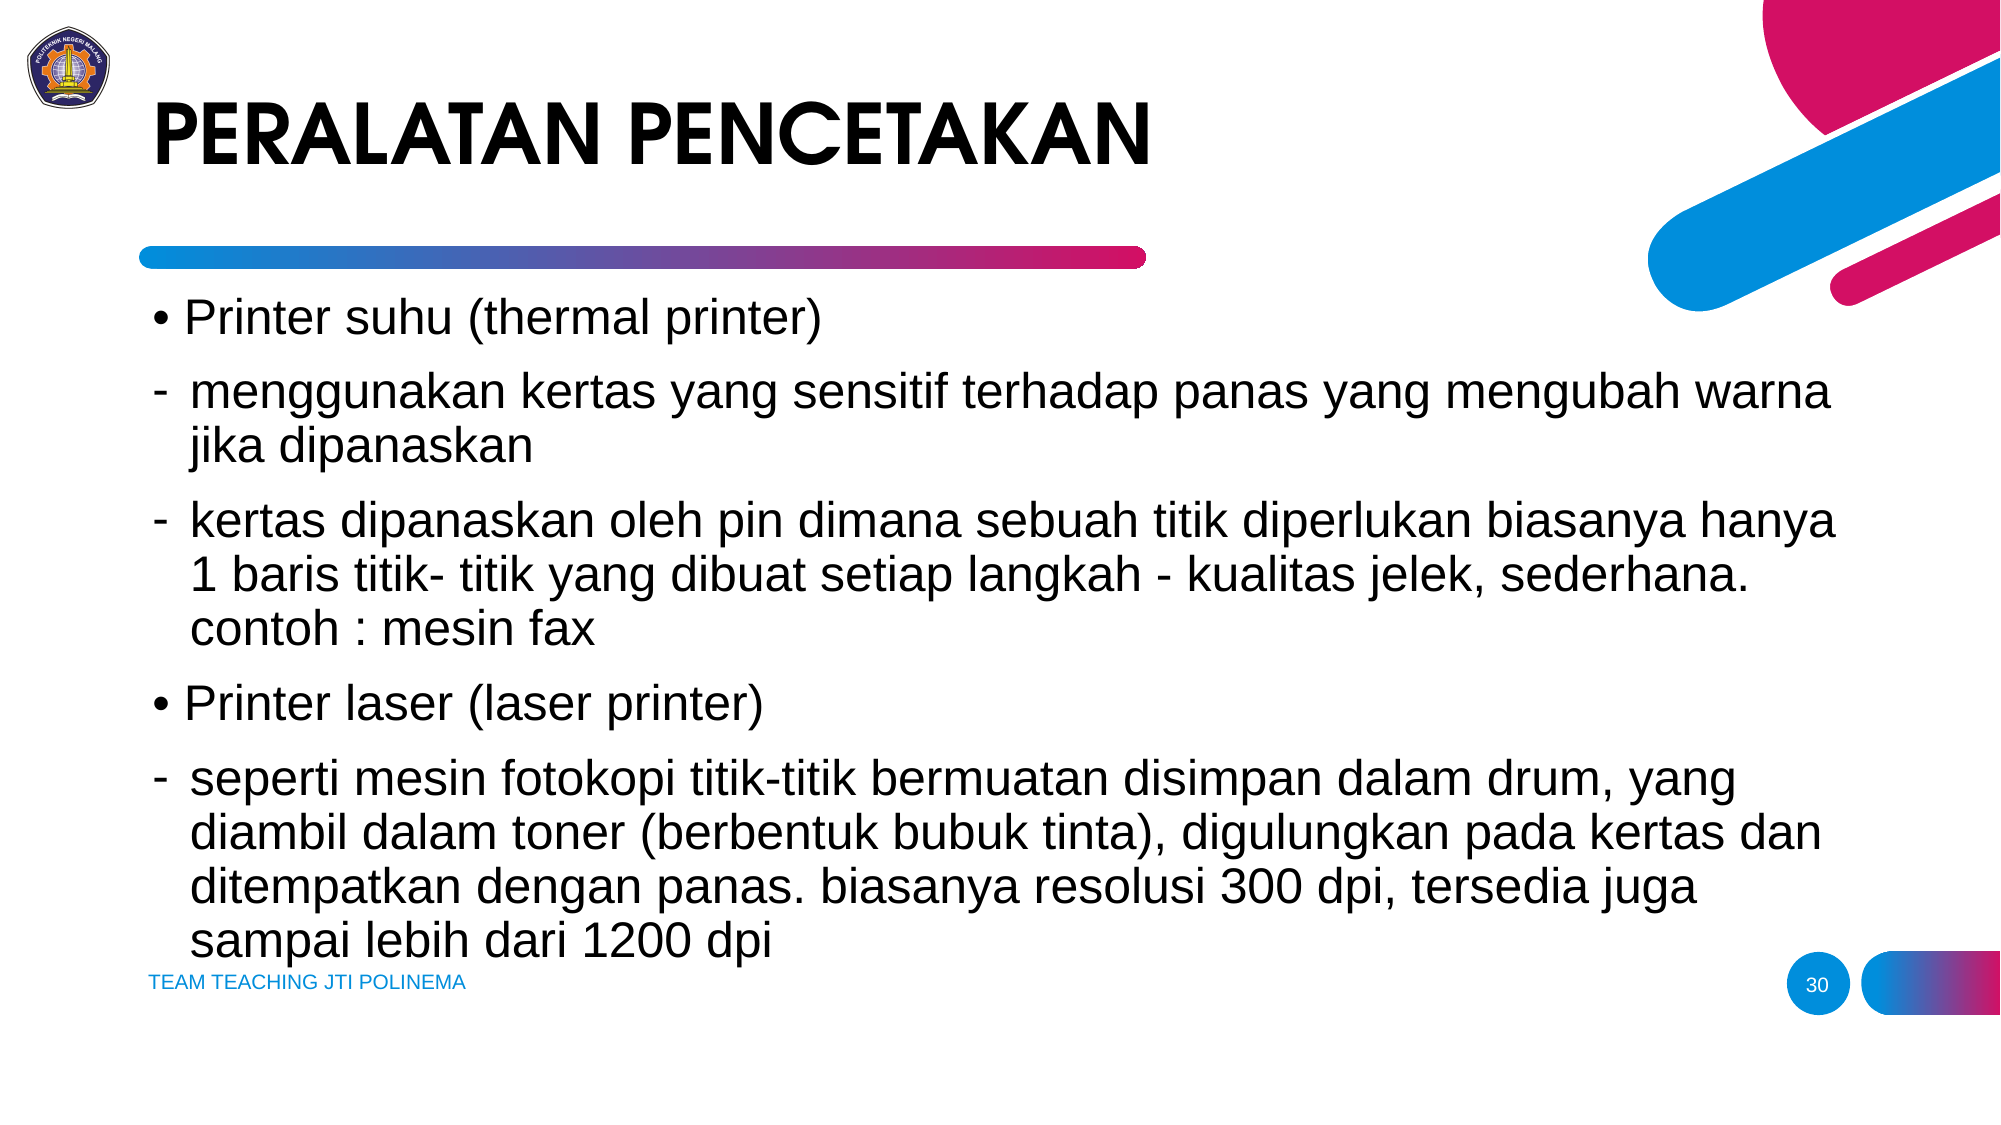

# PERALATAN PENCETAKAN
• Printer suhu (thermal printer)
menggunakan kertas yang sensitif terhadap panas yang mengubah warna jika dipanaskan
kertas dipanaskan oleh pin dimana sebuah titik diperlukan biasanya hanya 1 baris titik- titik yang dibuat setiap langkah - kualitas jelek, sederhana. contoh : mesin fax
• Printer laser (laser printer)
seperti mesin fotokopi titik-titik bermuatan disimpan dalam drum, yang diambil dalam toner (berbentuk bubuk tinta), digulungkan pada kertas dan ditempatkan dengan panas. biasanya resolusi 300 dpi, tersedia juga sampai lebih dari 1200 dpi

TEAM TEACHING JTI POLINEMA
30